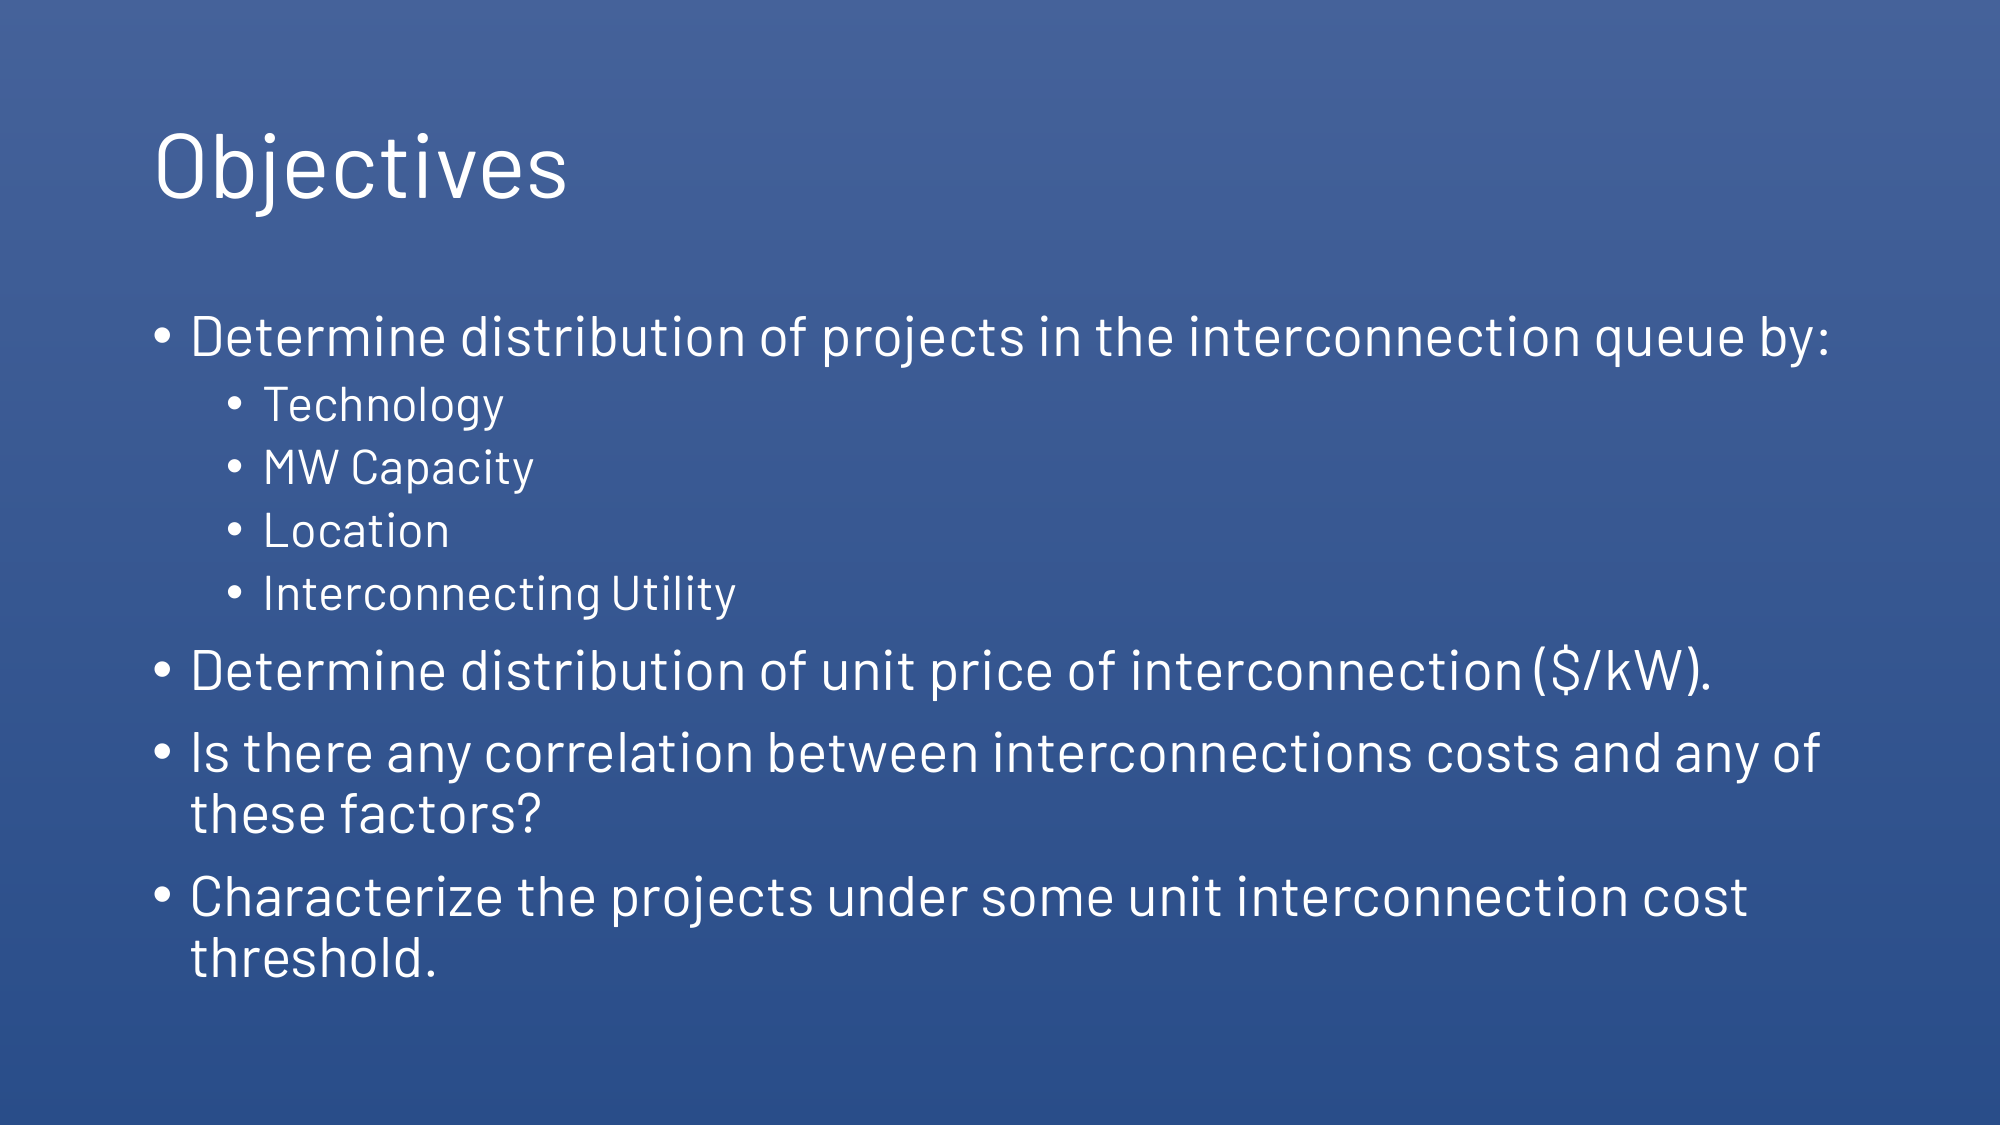

# Objectives
Determine distribution of projects in the interconnection queue by:
Technology
MW Capacity
Location
Interconnecting Utility
Determine distribution of unit price of interconnection ($/kW).
Is there any correlation between interconnections costs and any of these factors?
Characterize the projects under some unit interconnection cost threshold.